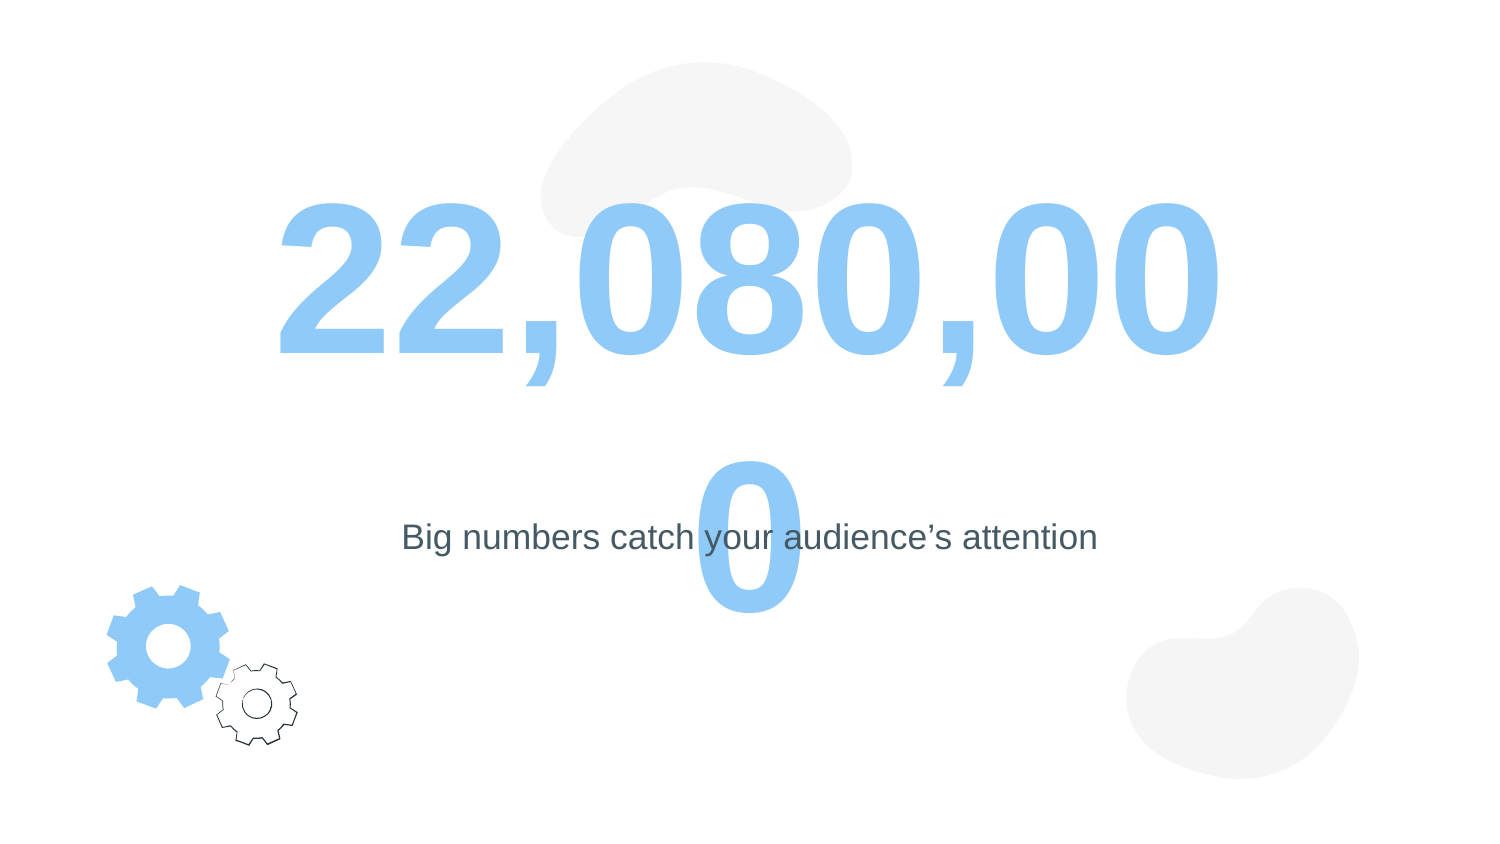

# 22,080,000
Big numbers catch your audience’s attention